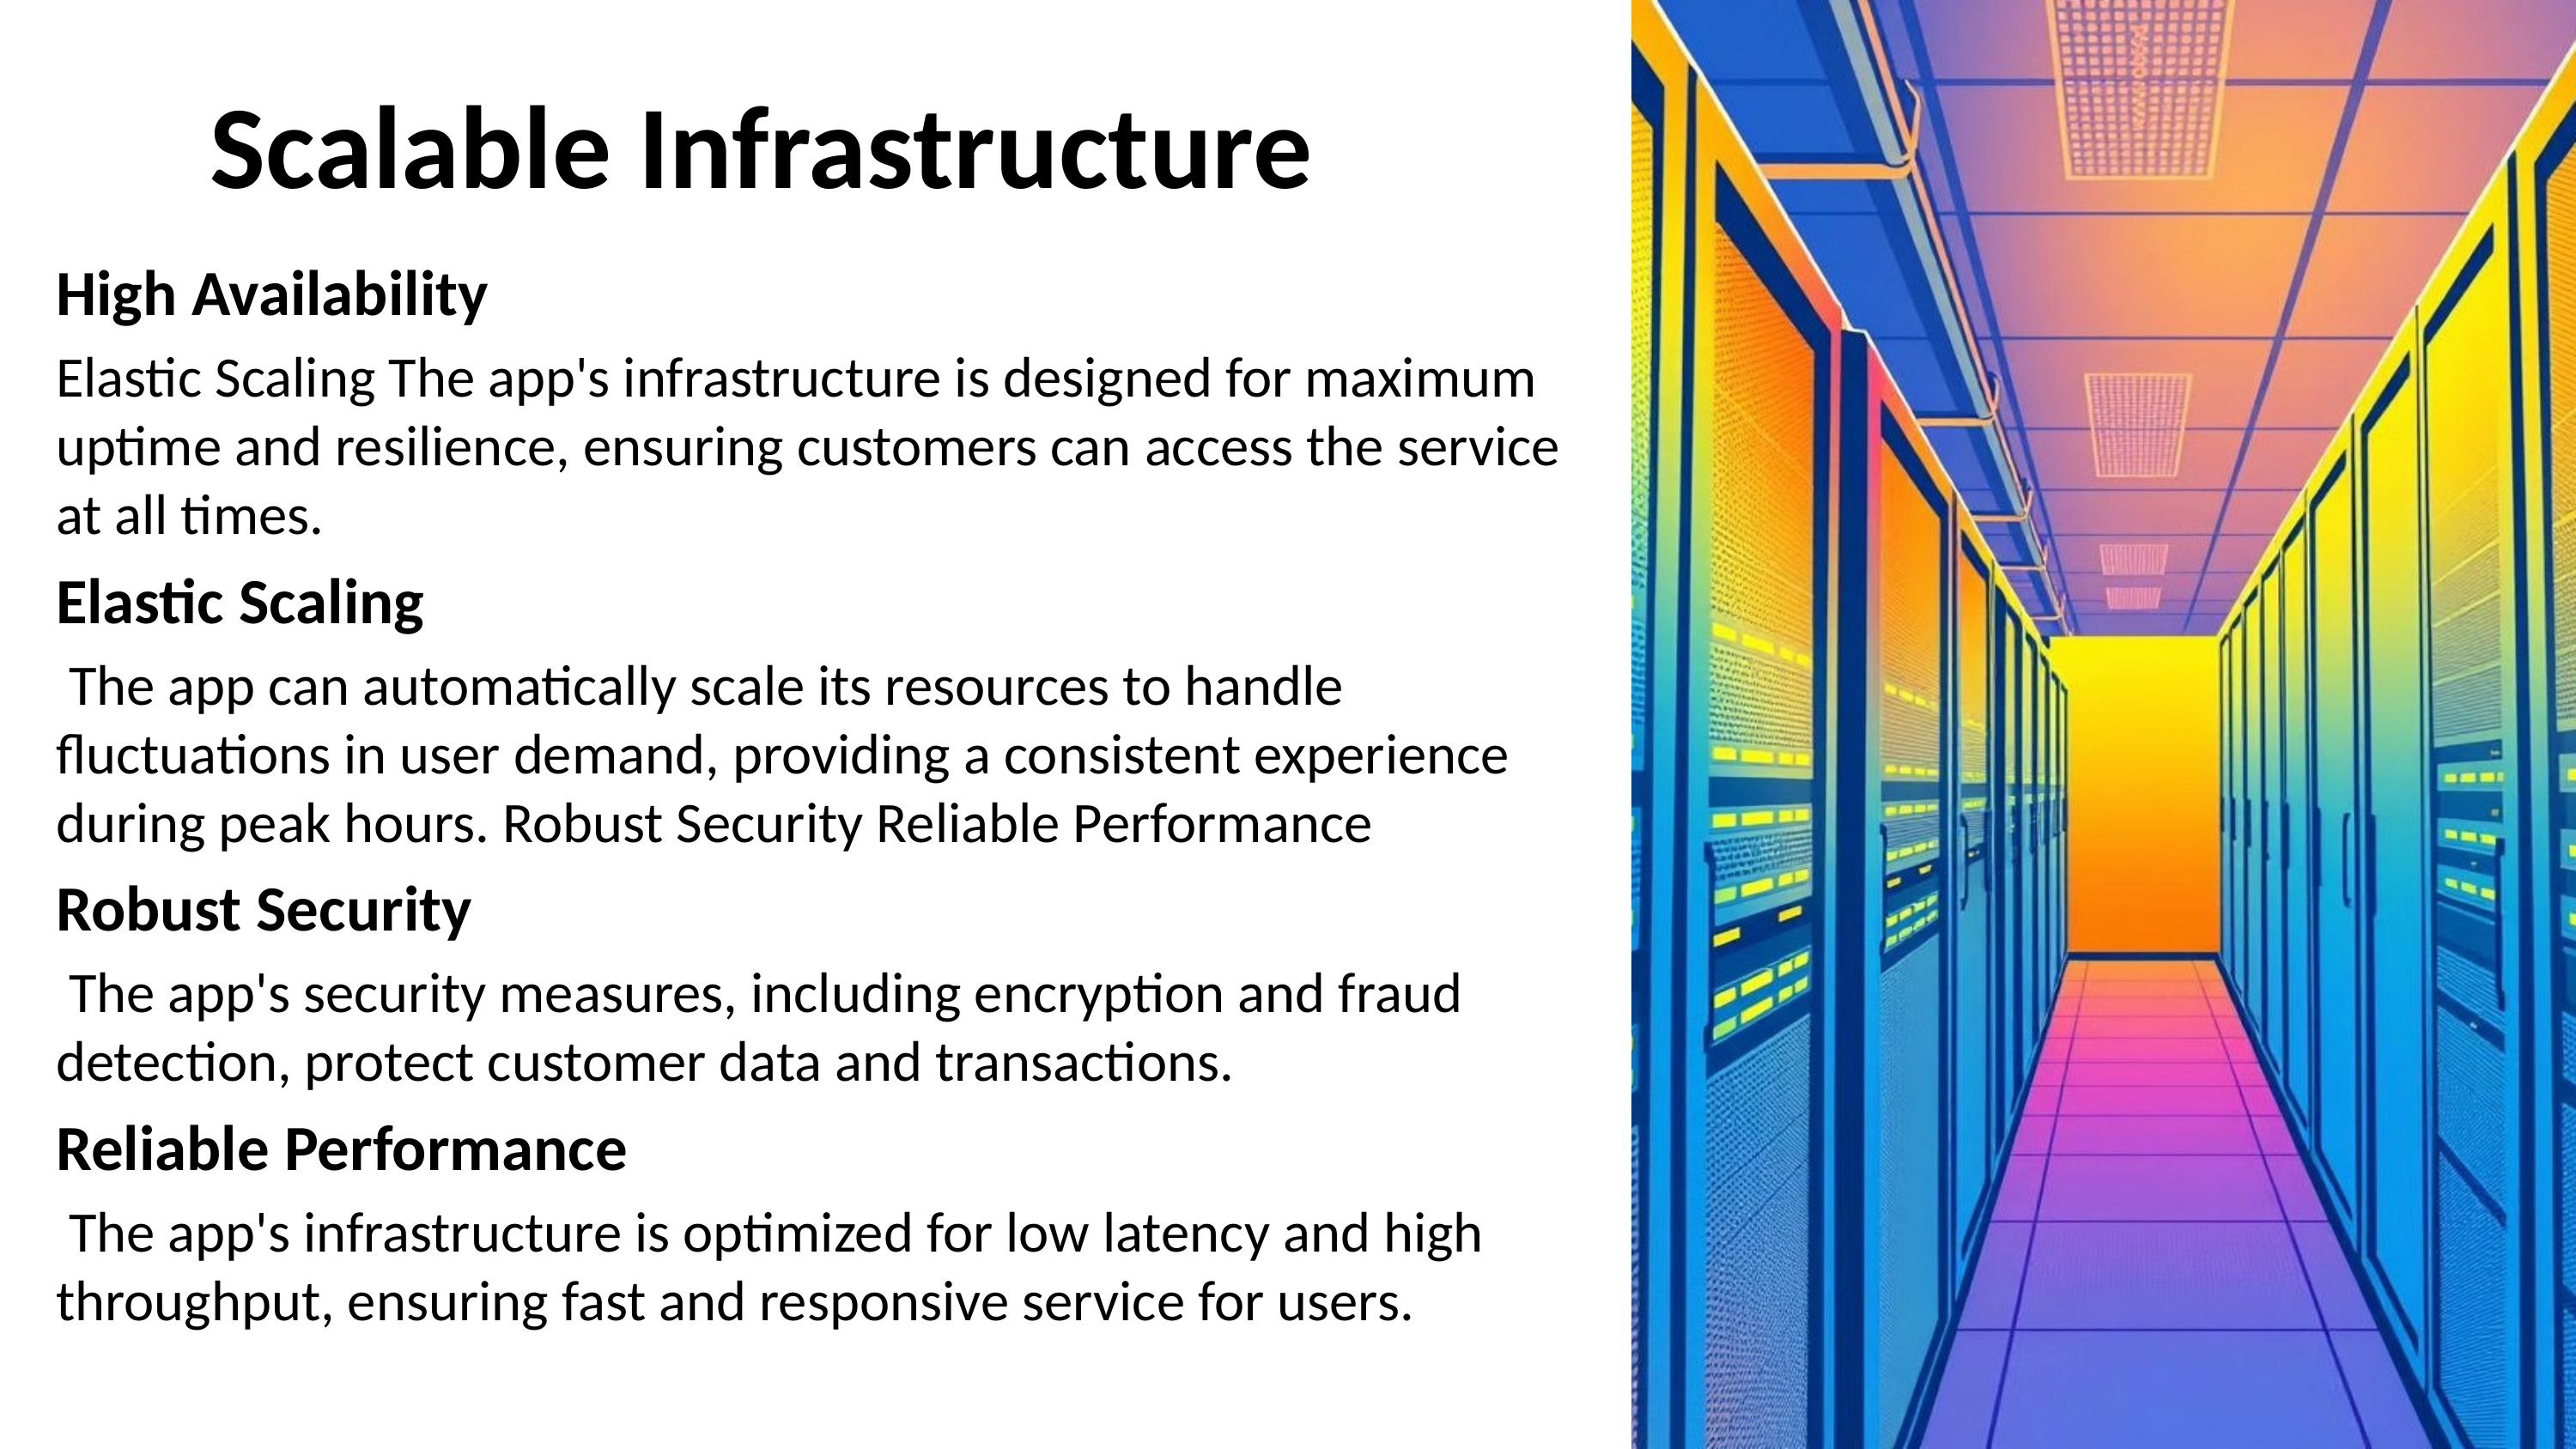

# Scalable Infrastructure
High Availability
Elastic Scaling The app's infrastructure is designed for maximum uptime and resilience, ensuring customers can access the service at all times.
Elastic Scaling
 The app can automatically scale its resources to handle fluctuations in user demand, providing a consistent experience during peak hours. Robust Security Reliable Performance
Robust Security
 The app's security measures, including encryption and fraud detection, protect customer data and transactions.
Reliable Performance
 The app's infrastructure is optimized for low latency and high throughput, ensuring fast and responsive service for users.